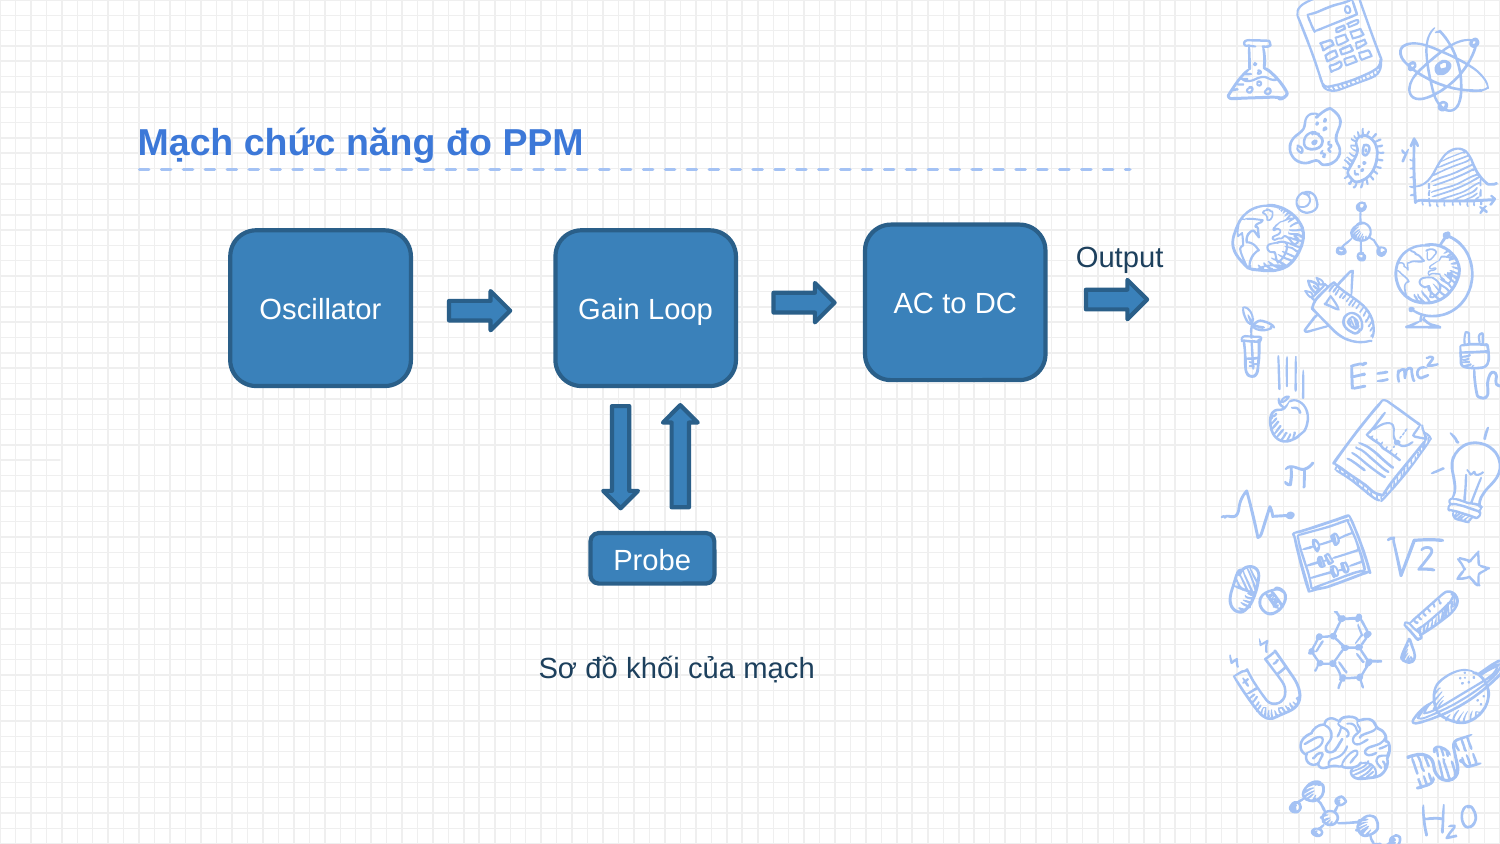

# Mạch chức năng đo PPM
AC to DC
Oscillator
Gain Loop
Output

Probe
Sơ đồ khối của mạch